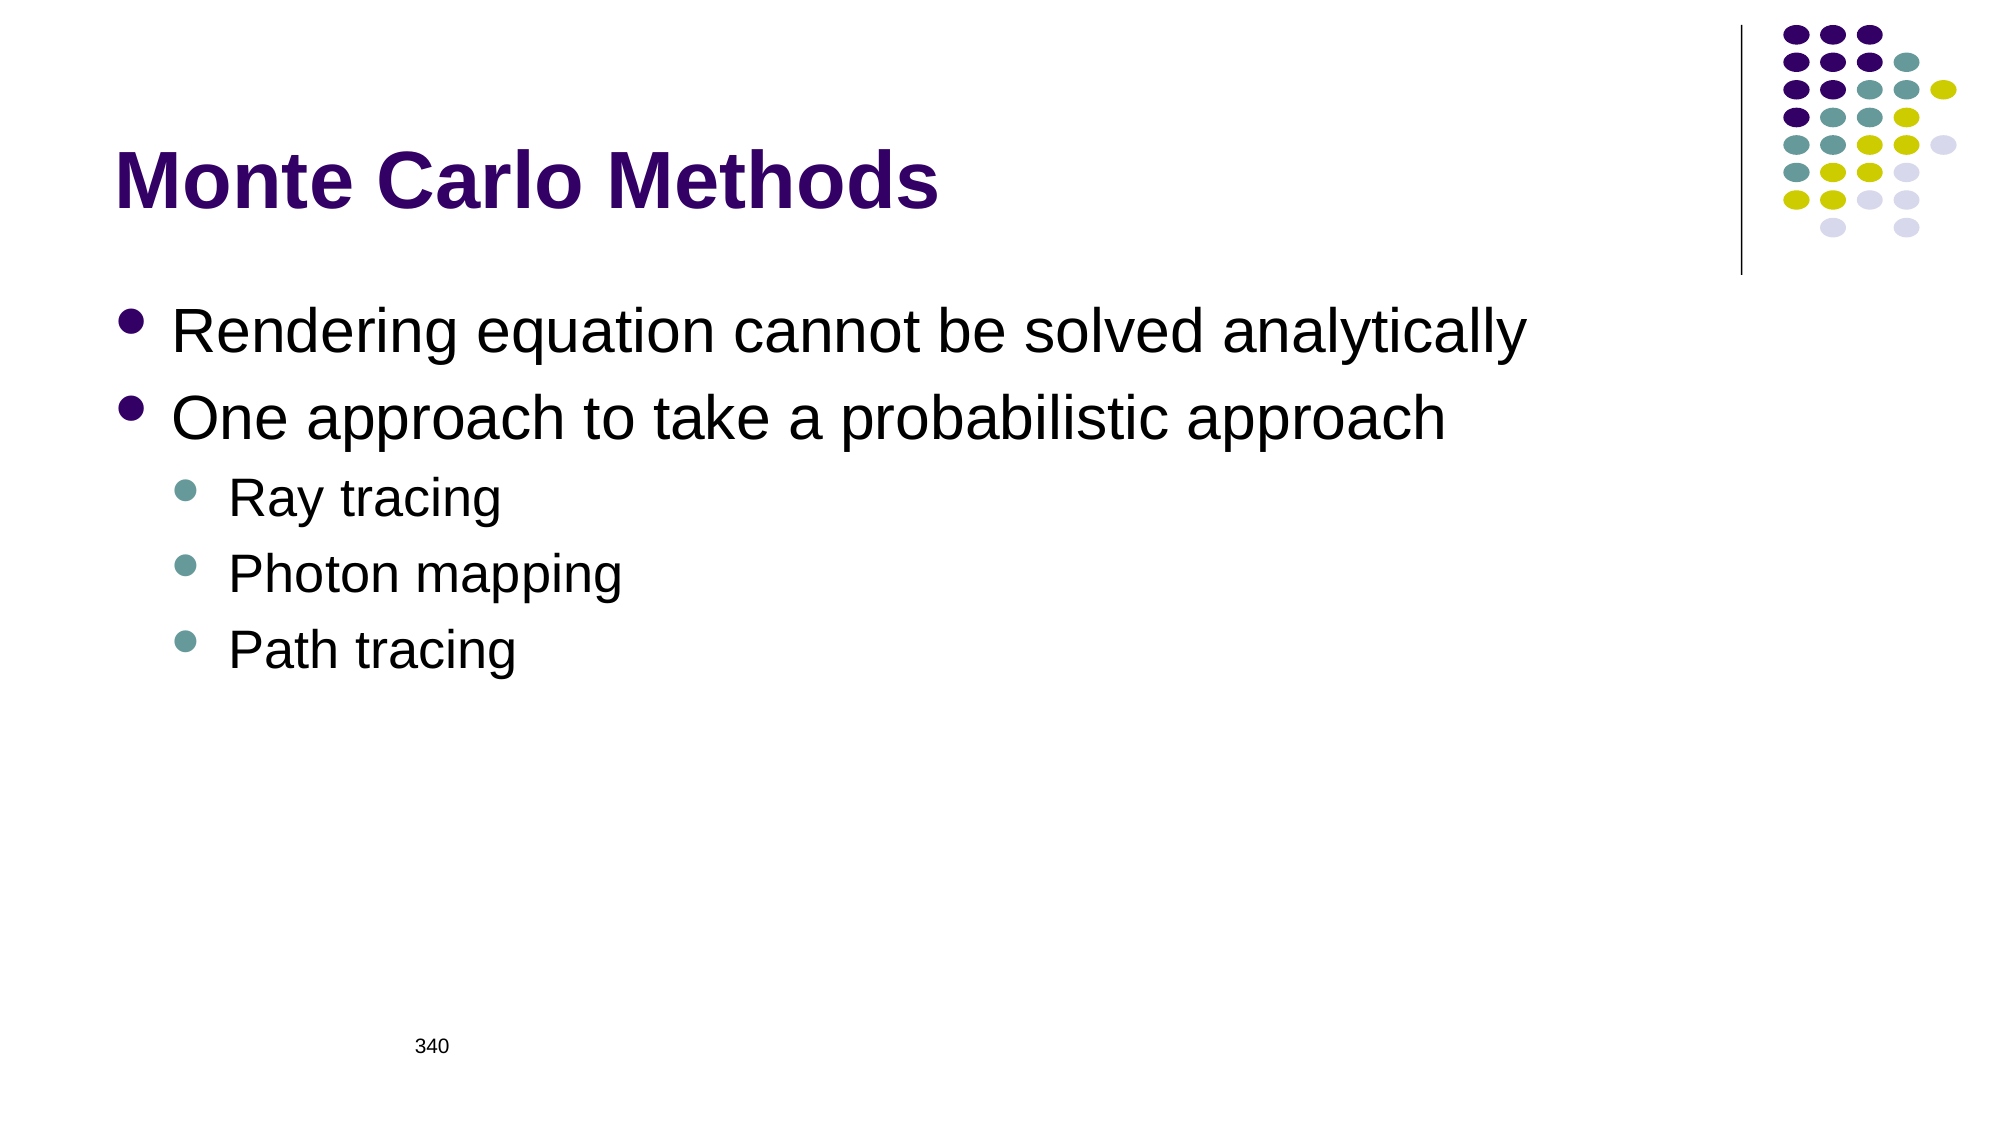

# Monte Carlo Methods
Rendering equation cannot be solved analytically
One approach to take a probabilistic approach
Ray tracing
Photon mapping
Path tracing
340